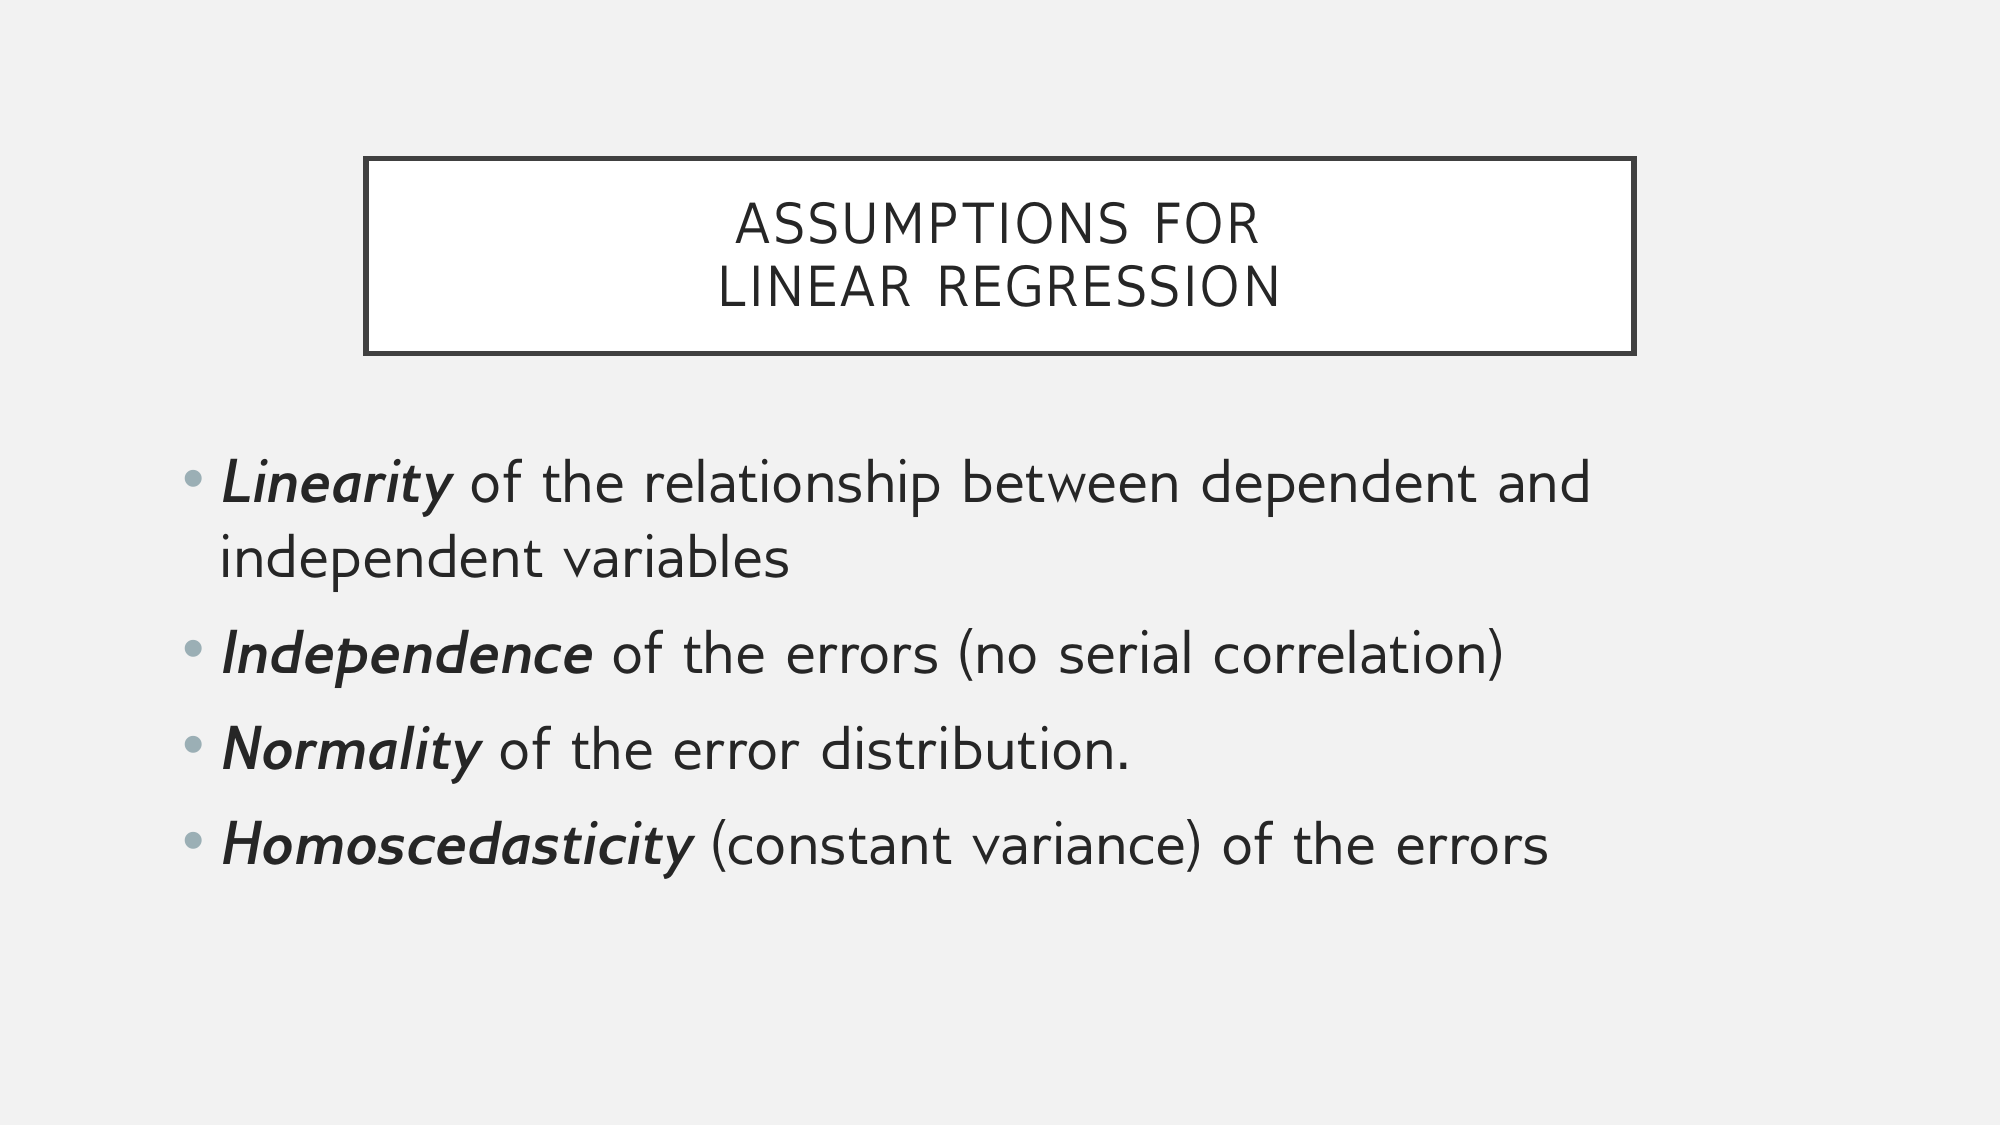

# Assumptions for Linear Regression
Linearity of the relationship between dependent and independent variables
Independence of the errors (no serial correlation)
Normality of the error distribution.
Homoscedasticity (constant variance) of the errors